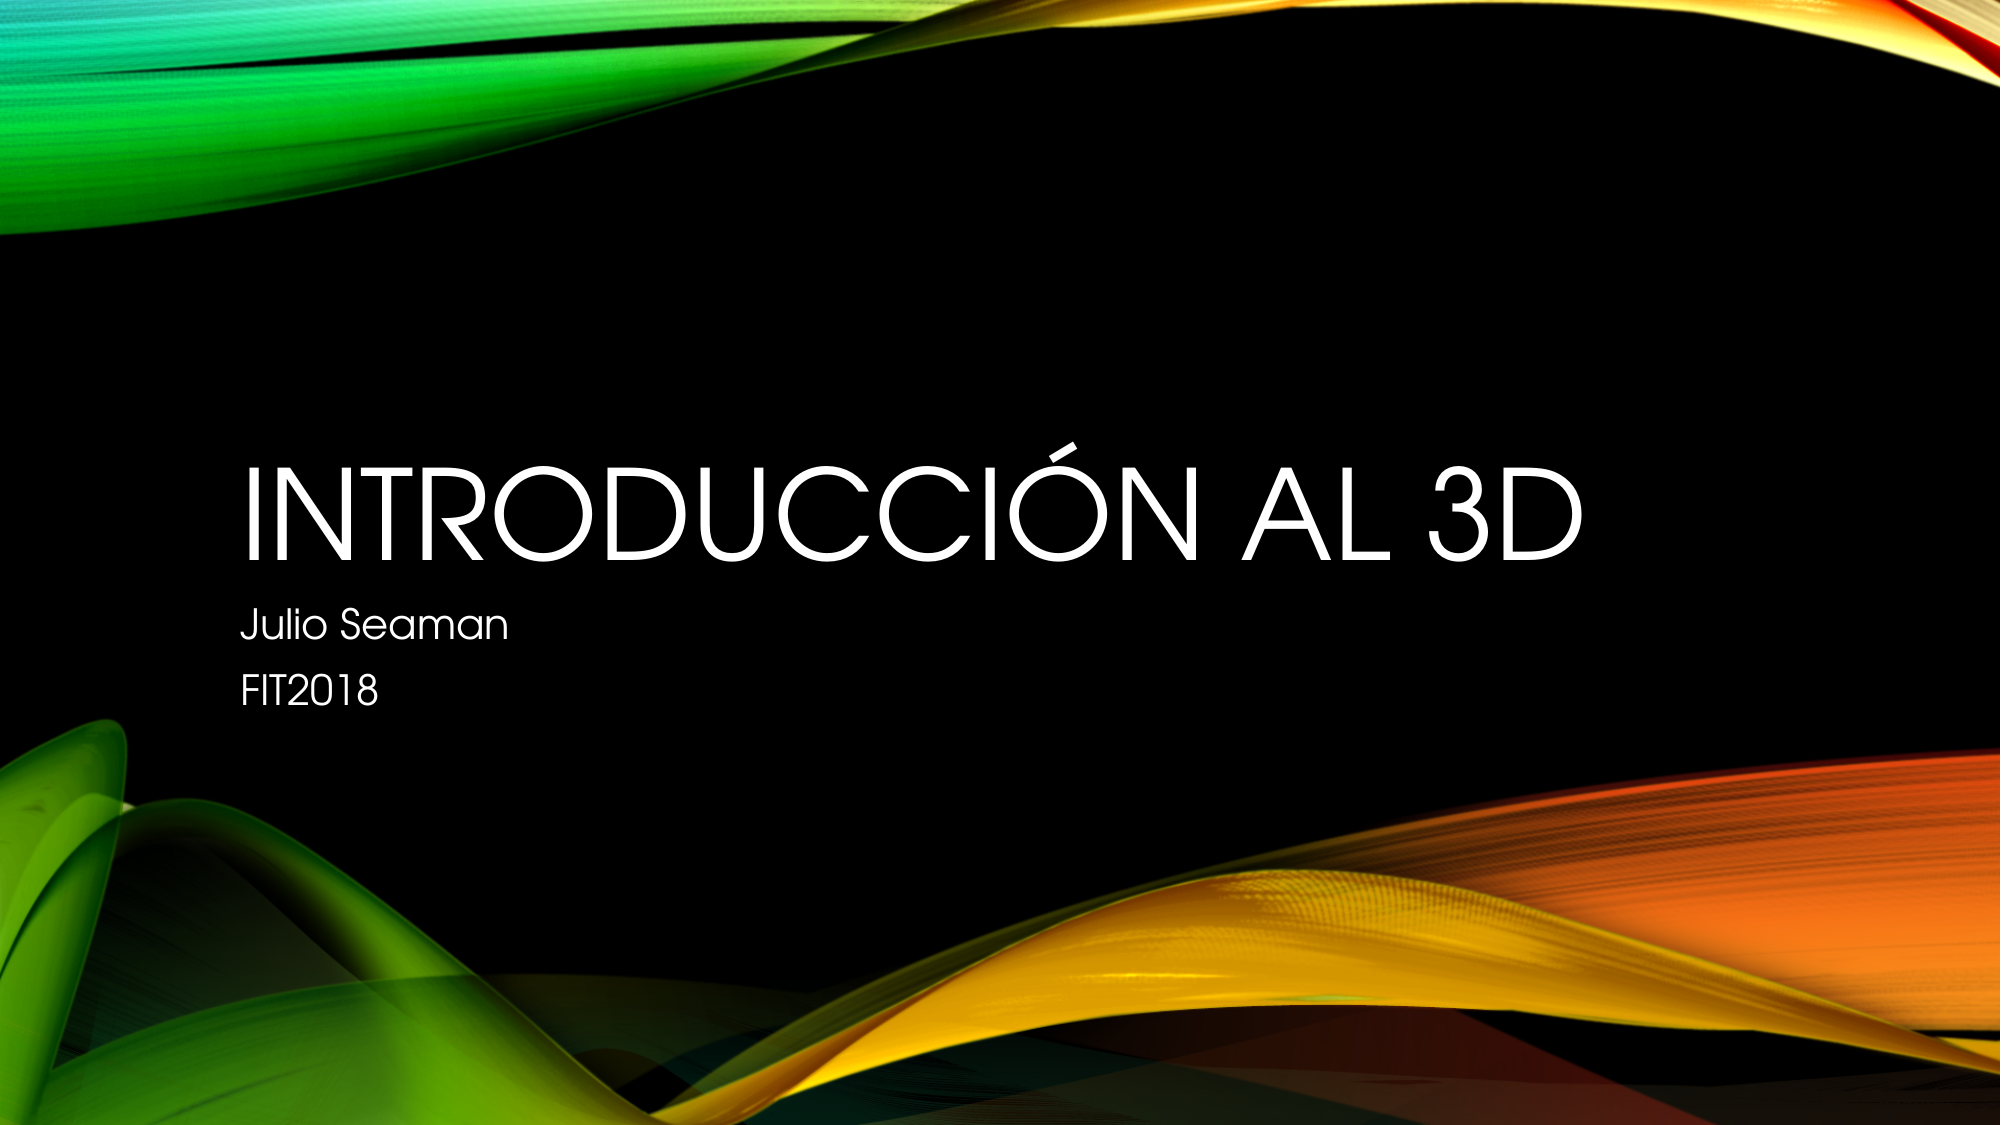

# Introducción al 3d
Julio Seaman
FIT2018